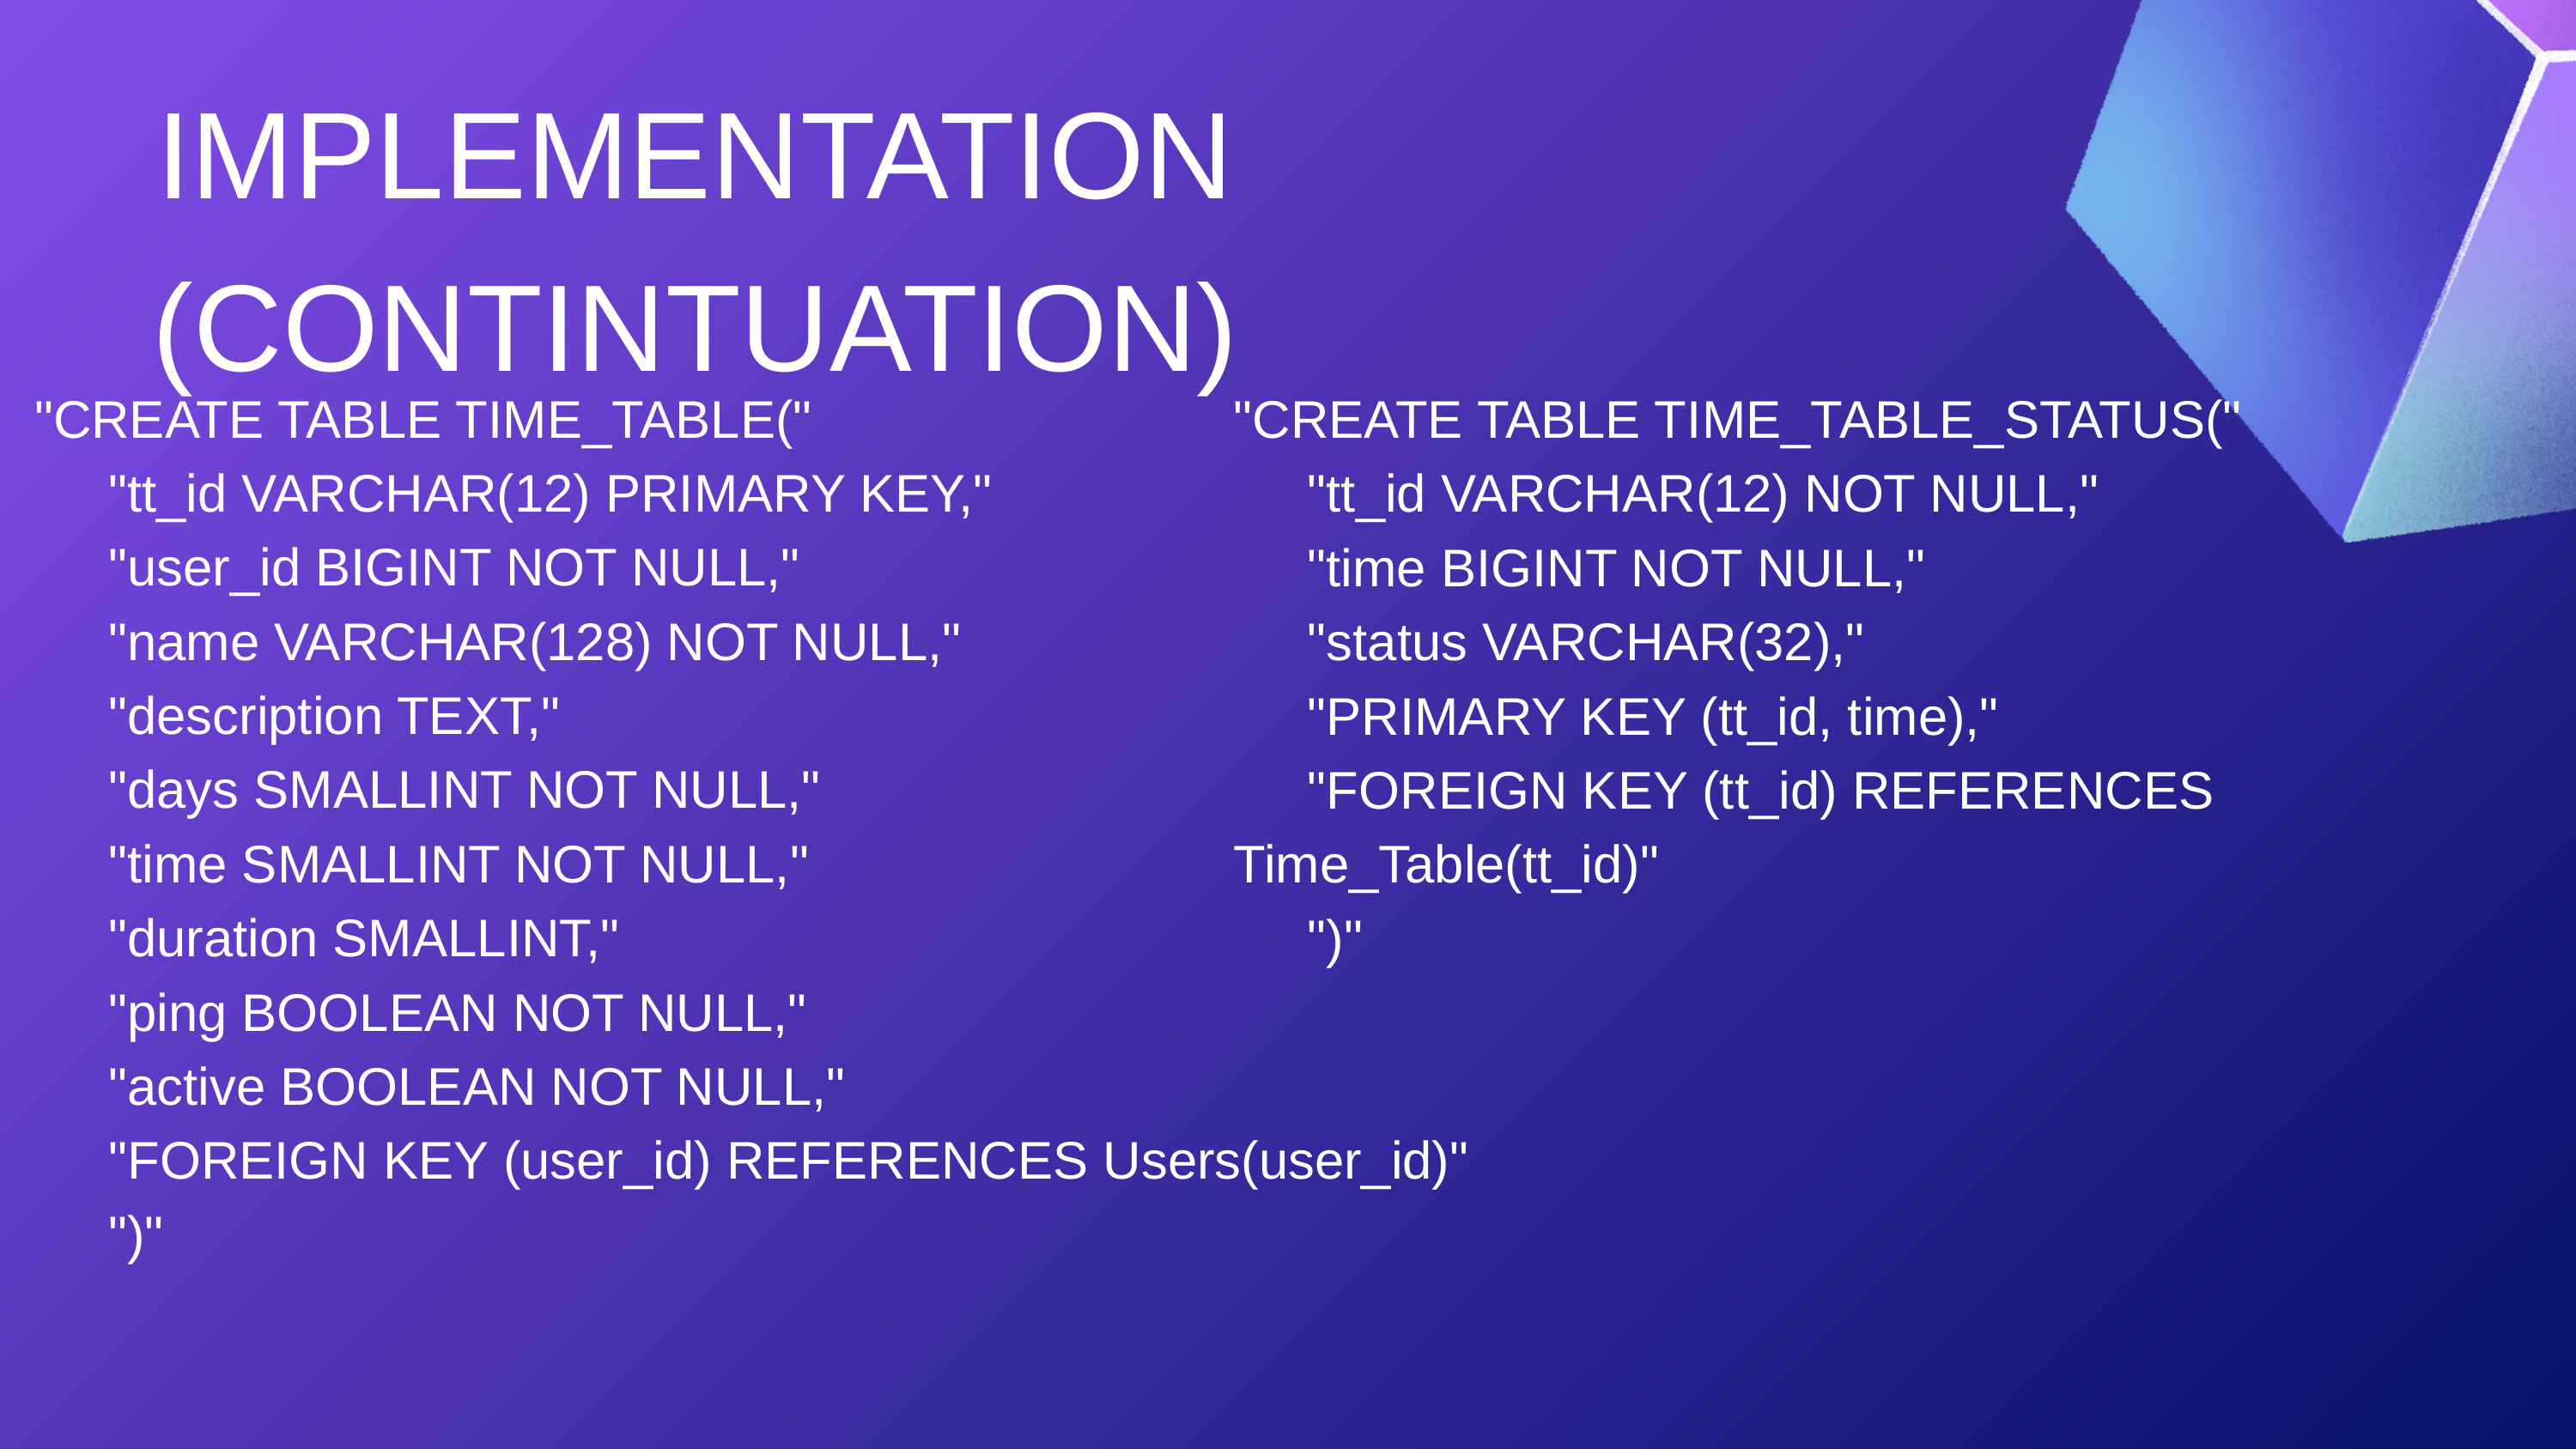

IMPLEMENTATION (CONTINTUATION)
"CREATE TABLE TIME_TABLE("
     "tt_id VARCHAR(12) PRIMARY KEY,"
     "user_id BIGINT NOT NULL,"
     "name VARCHAR(128) NOT NULL,"
     "description TEXT,"
     "days SMALLINT NOT NULL,"
     "time SMALLINT NOT NULL,"
     "duration SMALLINT,"
     "ping BOOLEAN NOT NULL,"
     "active BOOLEAN NOT NULL,"
     "FOREIGN KEY (user_id) REFERENCES Users(user_id)"
     ")"

"CREATE TABLE TIME_TABLE_STATUS("
     "tt_id VARCHAR(12) NOT NULL,"
     "time BIGINT NOT NULL,"
     "status VARCHAR(32),"
     "PRIMARY KEY (tt_id, time),"
     "FOREIGN KEY (tt_id) REFERENCES Time_Table(tt_id)"
     ")"